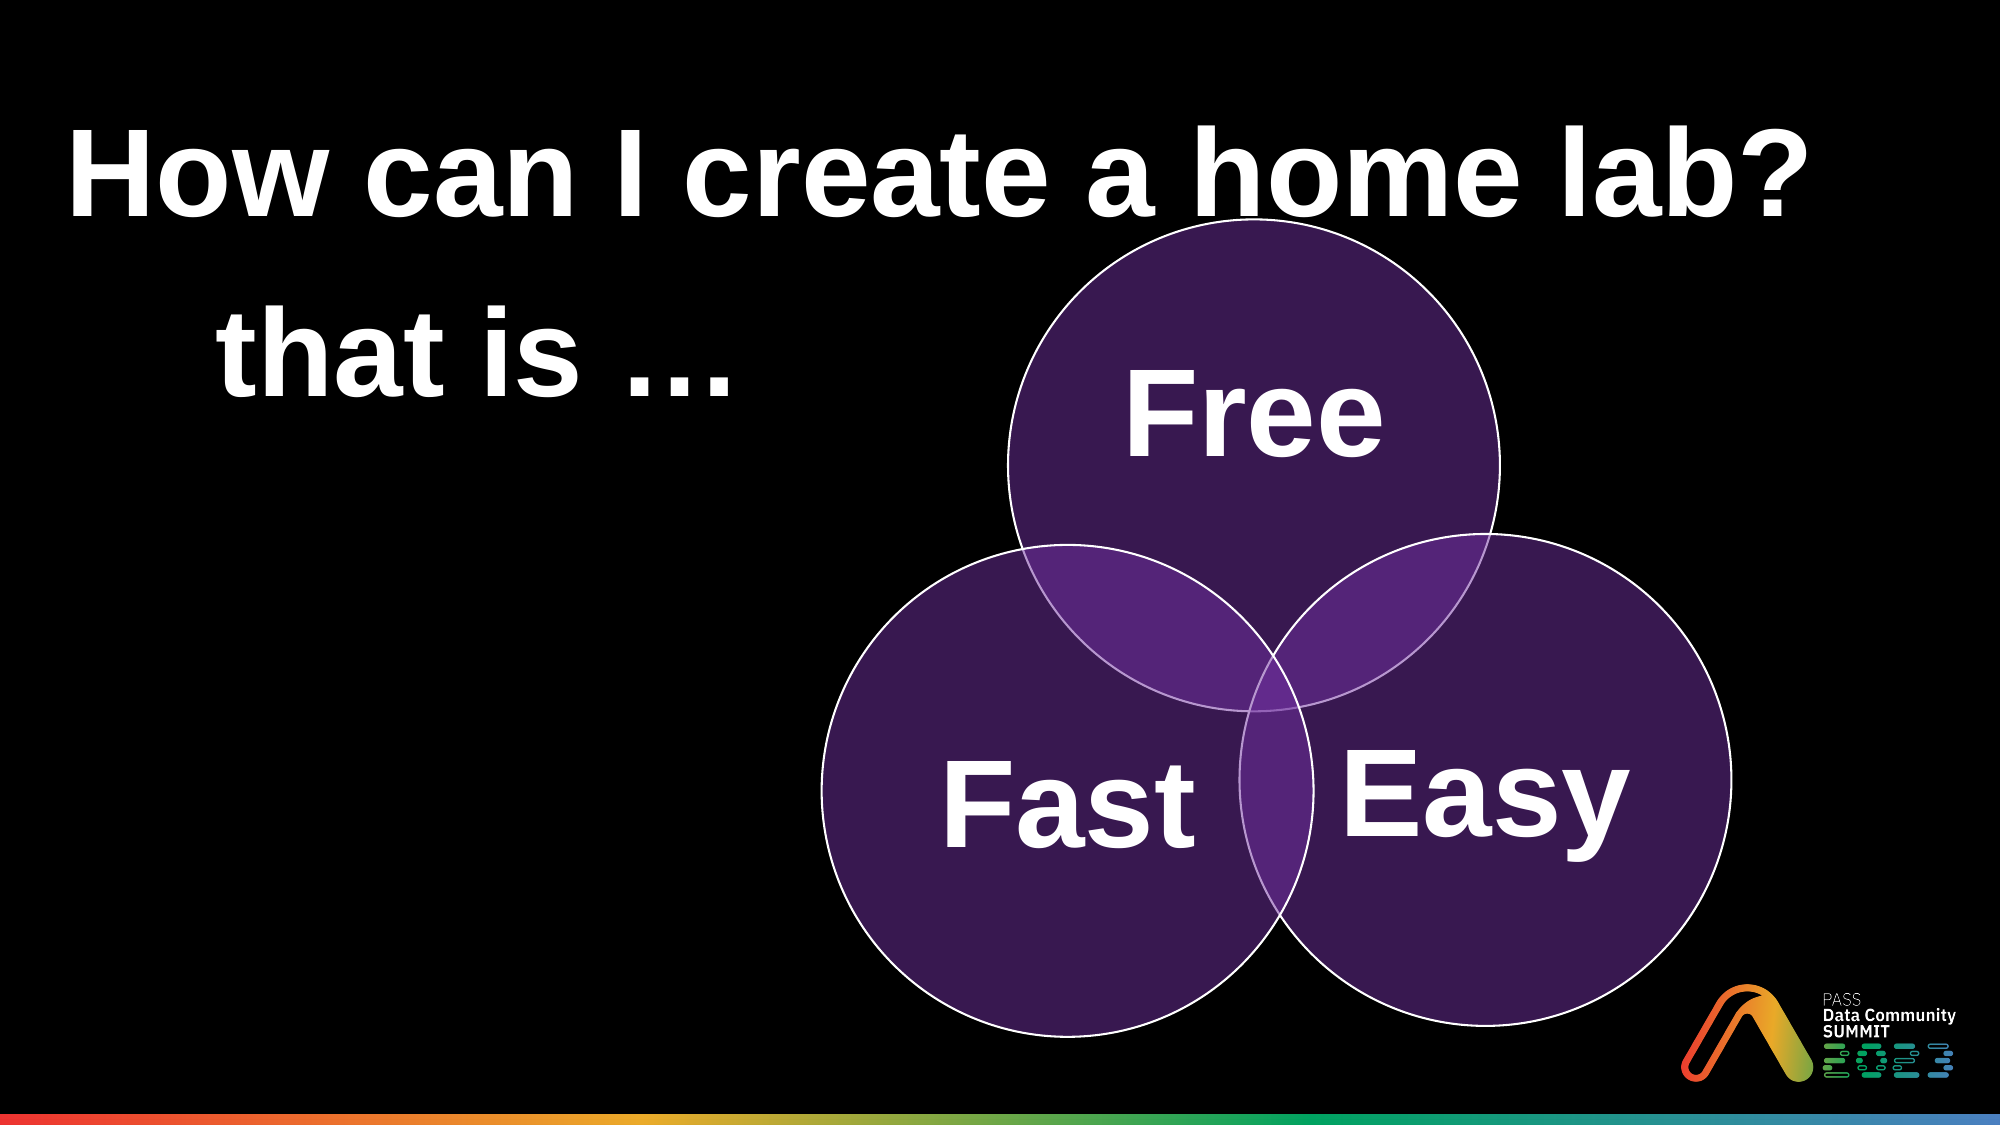

# How can I create a home lab? that is …
Free
Easy
Fast